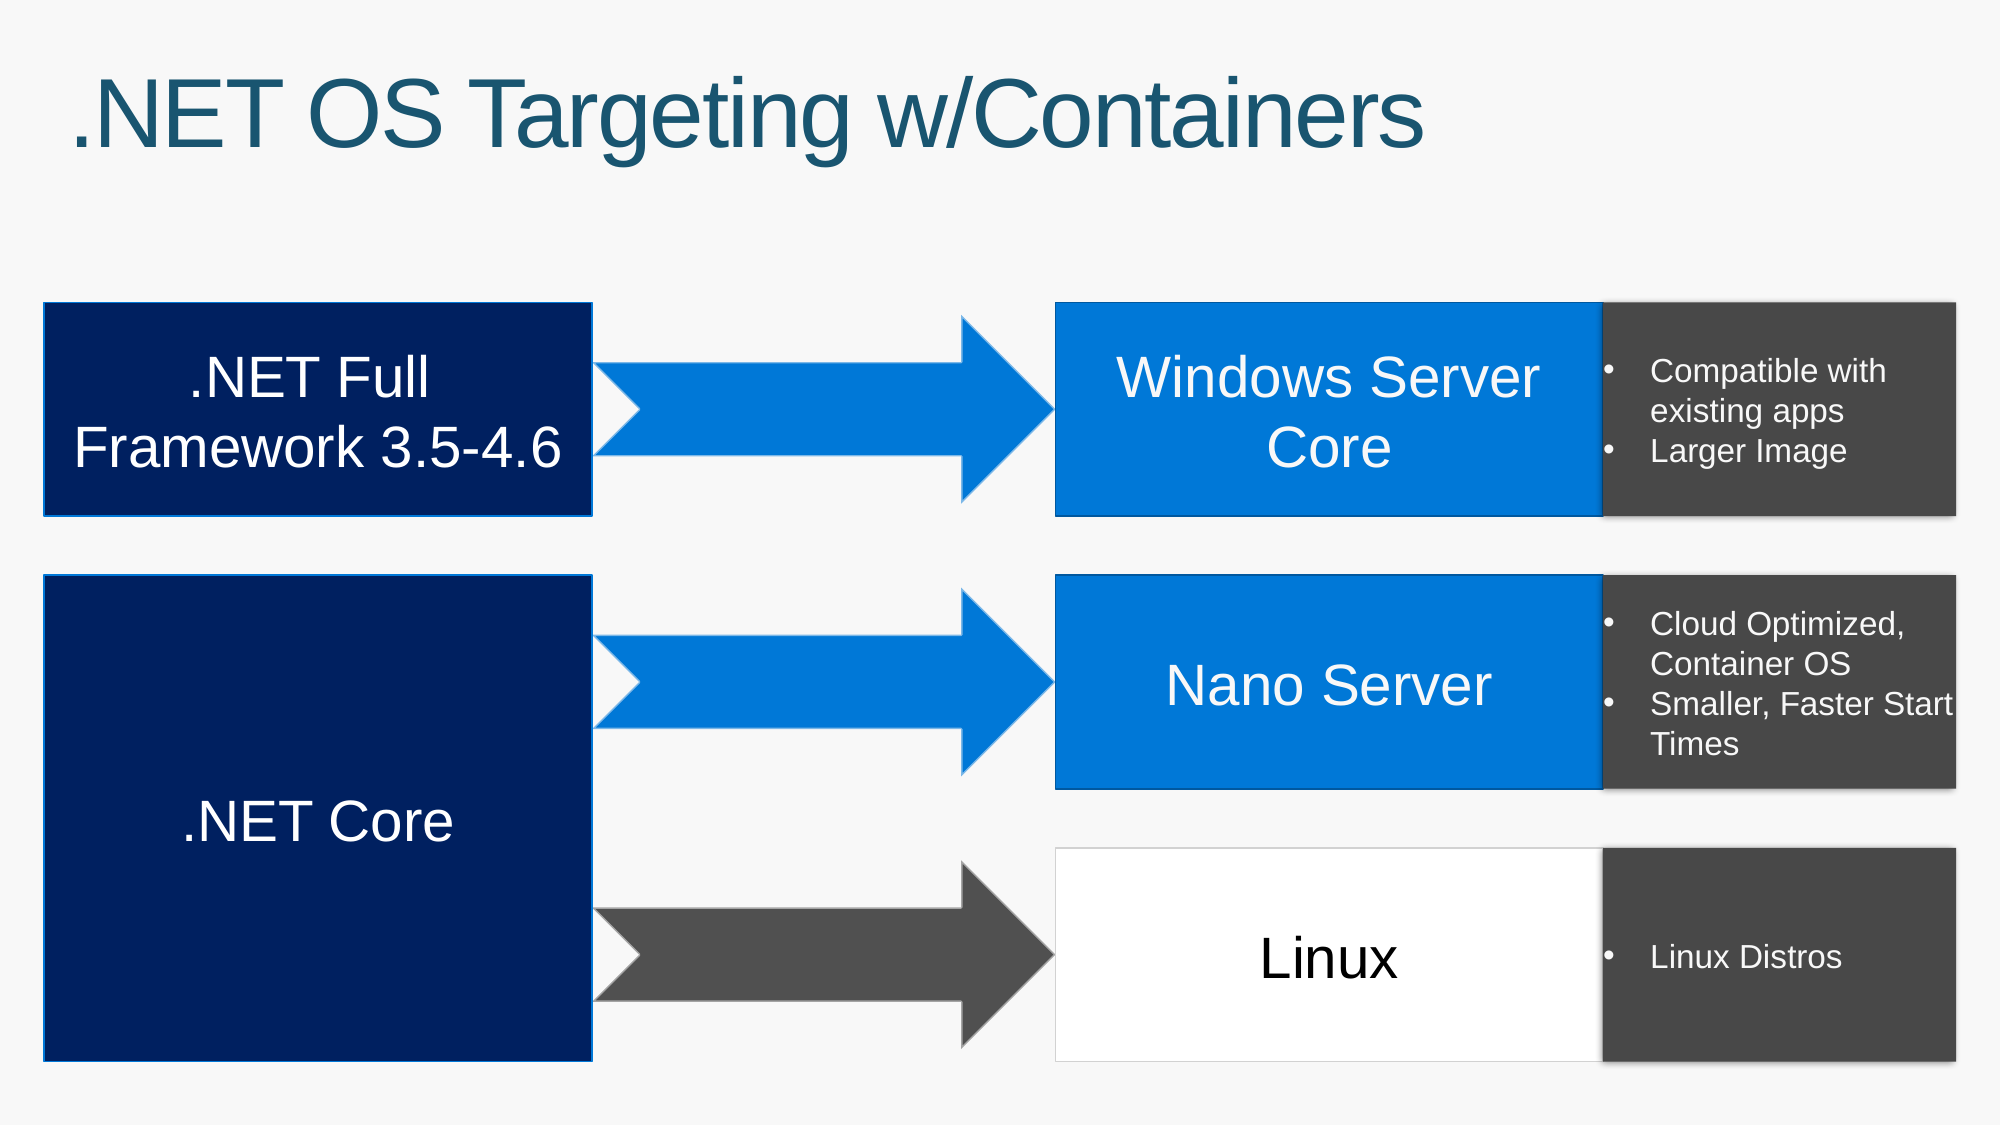

# .NET OS Targeting w/Containers
.NET Full
Framework 3.5-4.6
Windows Server Core
Compatible with existing apps
Larger Image

.NET Core
Nano Server
Cloud Optimized, Container OS
Smaller, Faster Start Times

Linux
Linux Distros